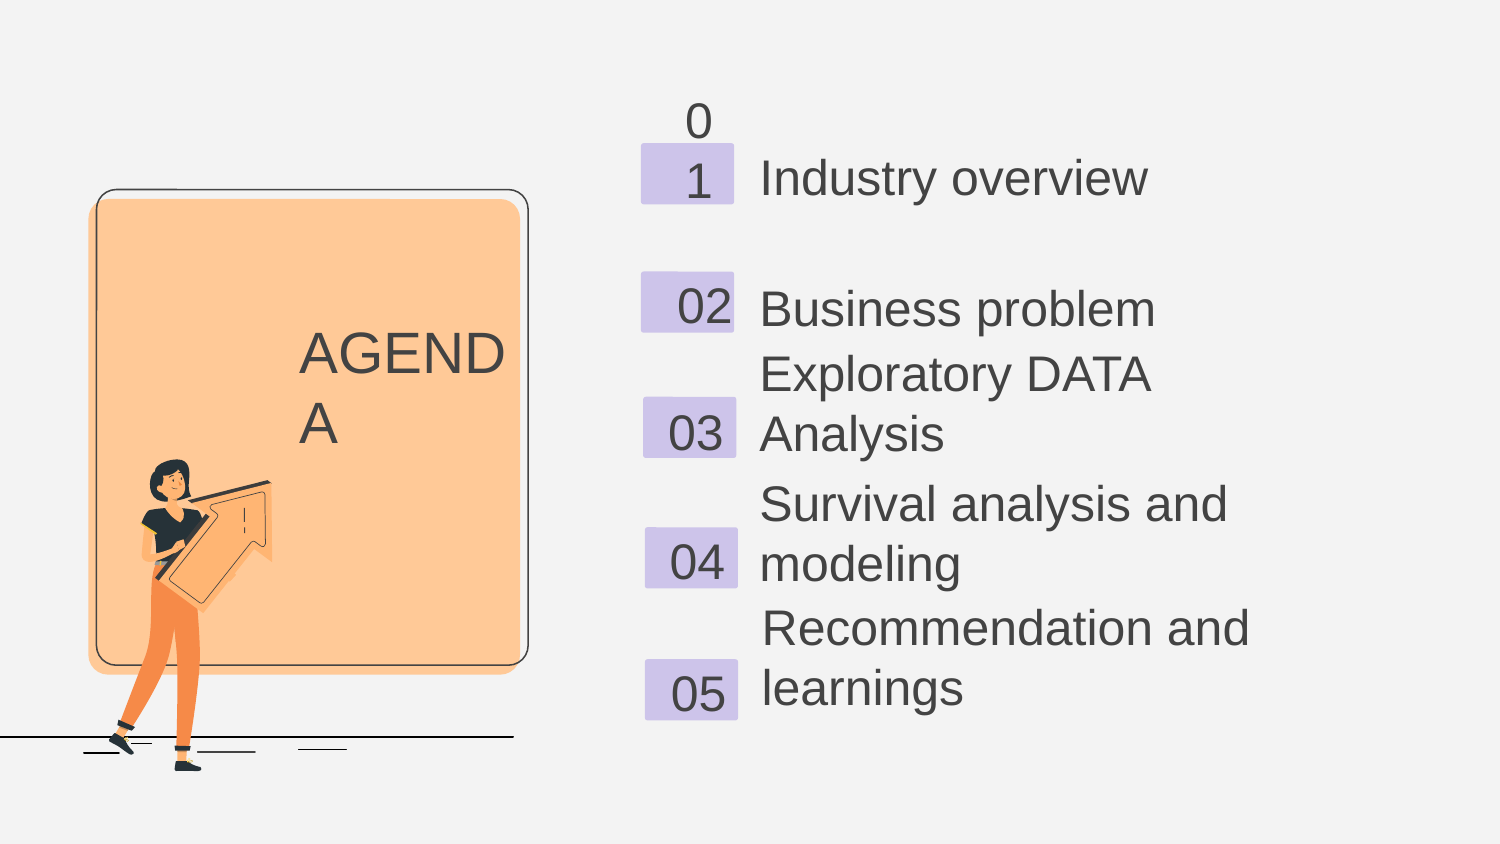

01
# Industry overview

02
Business problem
AGENDA

03
Exploratory DATA Analysis

04
Survival analysis and modeling

05
Recommendation and learnings